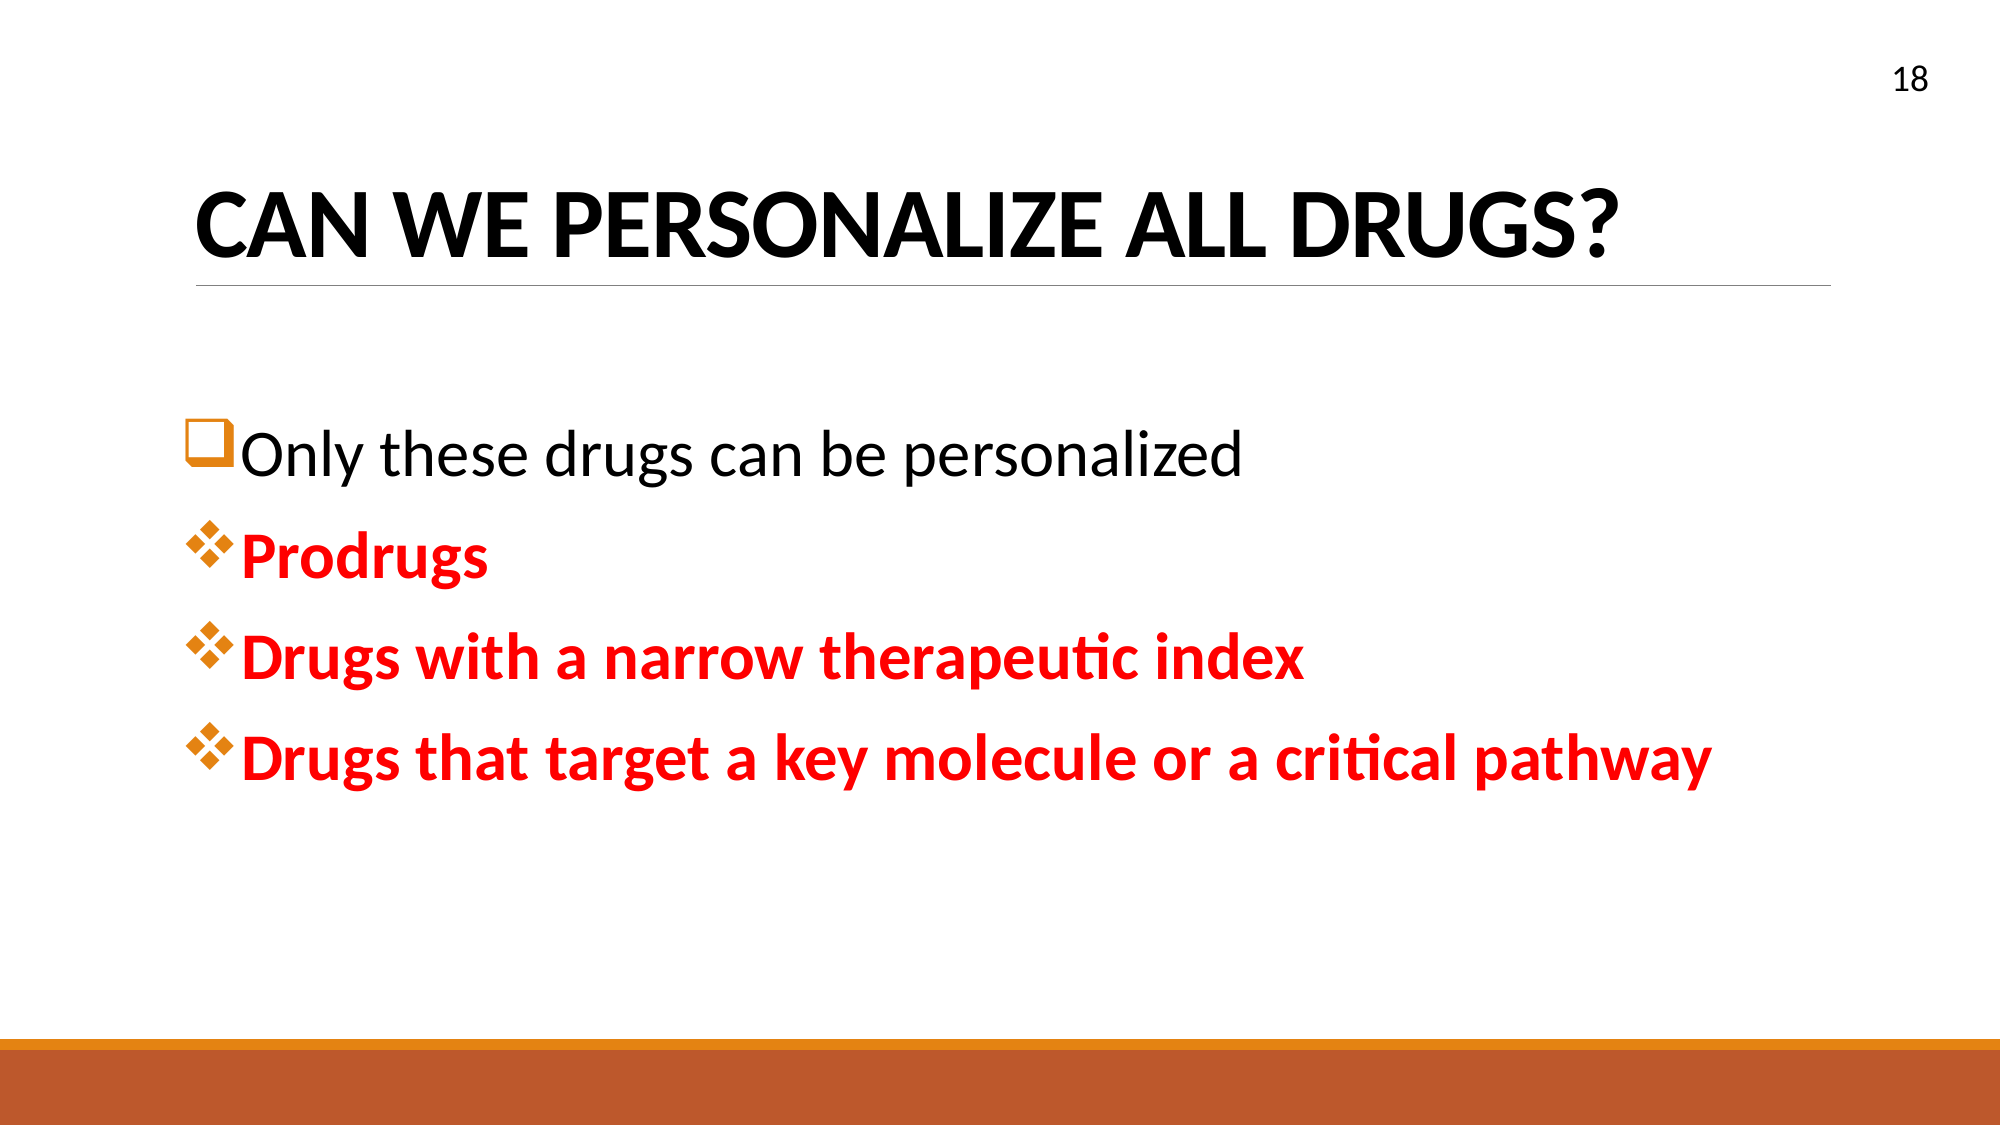

# CAN WE PERSONALIZE ALL DRUGS?
18

Only these drugs can be personalized
Prodrugs
Drugs with a narrow therapeutic index
Drugs that target a key molecule or a critical pathway